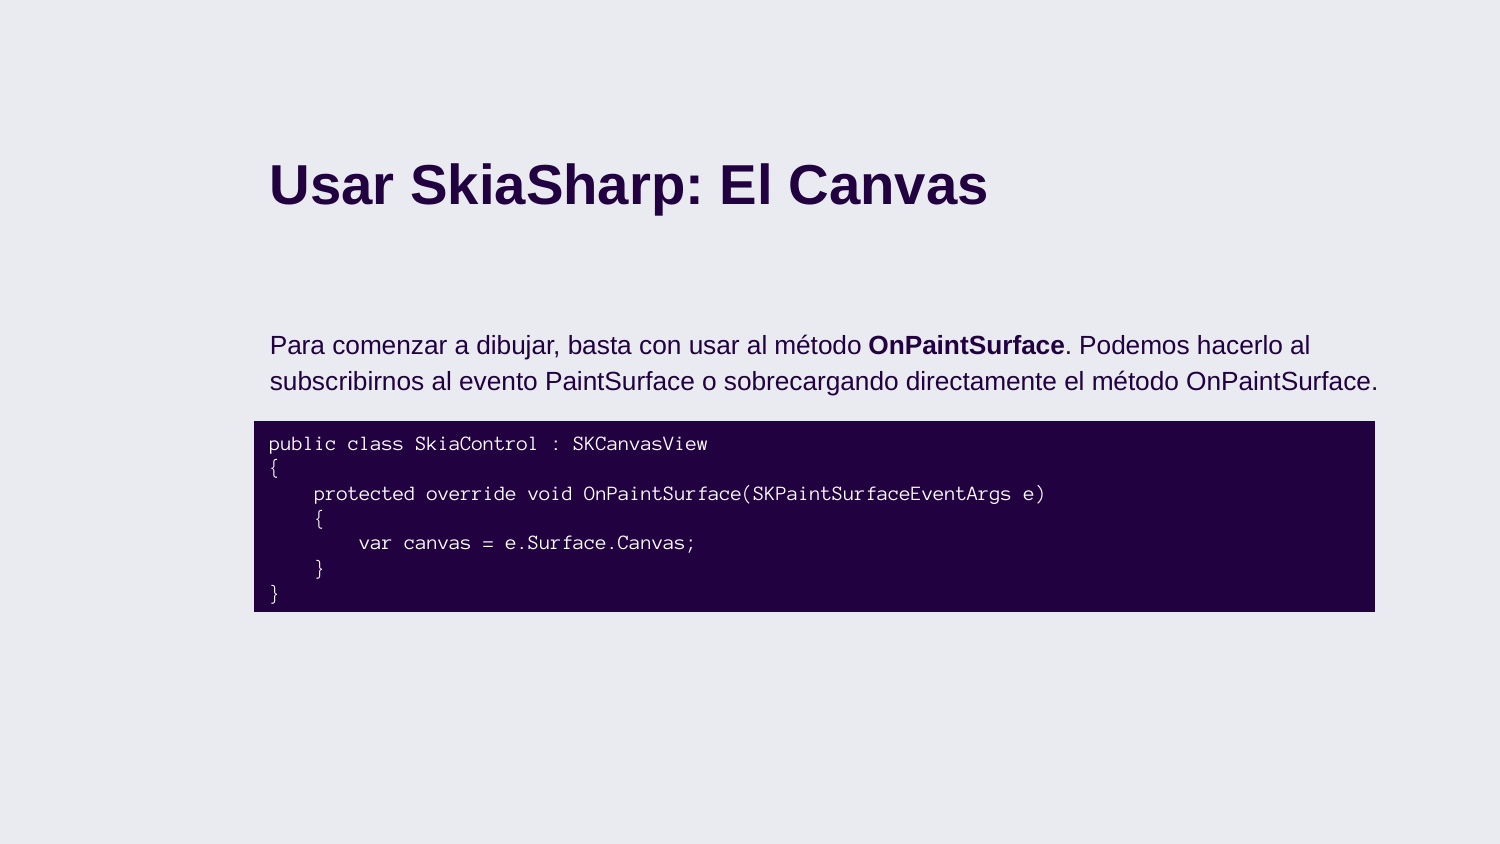

# Usar SkiaSharp: El Canvas
Para comenzar a dibujar, basta con usar al método OnPaintSurface. Podemos hacerlo al subscribirnos al evento PaintSurface o sobrecargando directamente el método OnPaintSurface.
public class SkiaControl : SKCanvasView
{
    protected override void OnPaintSurface(SKPaintSurfaceEventArgs e)
    {
        var canvas = e.Surface.Canvas;
    }
}